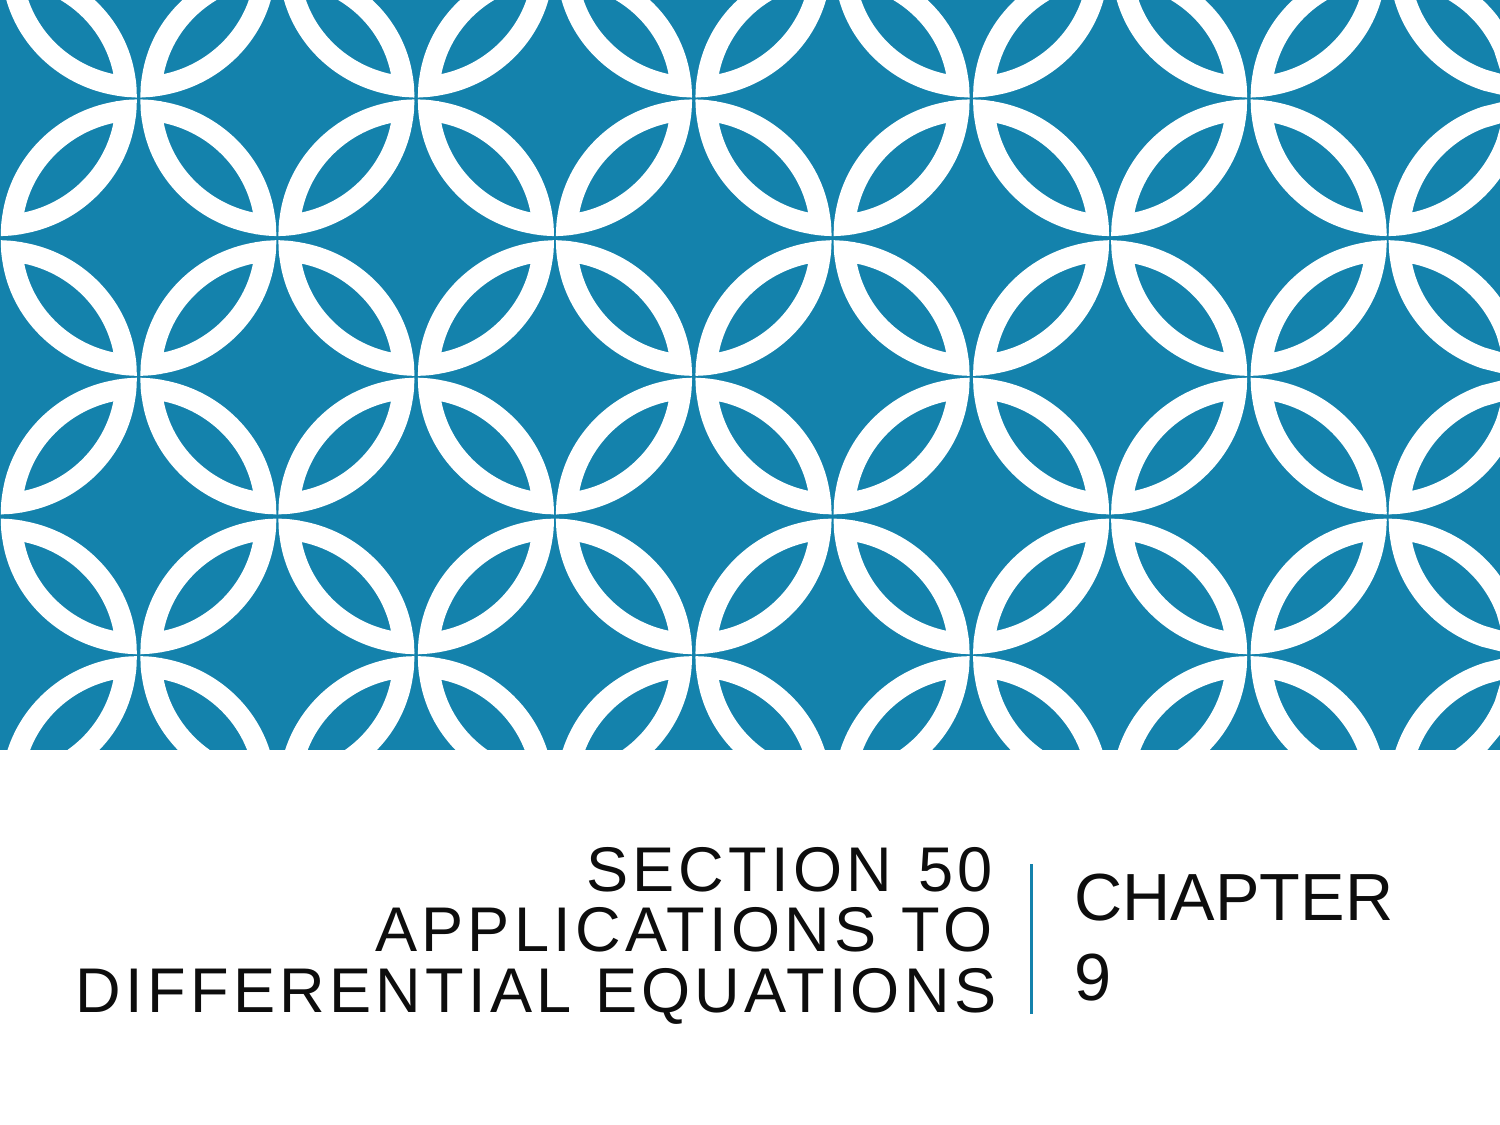

# Section 50 Applications to differential equations
CHAPTER 9